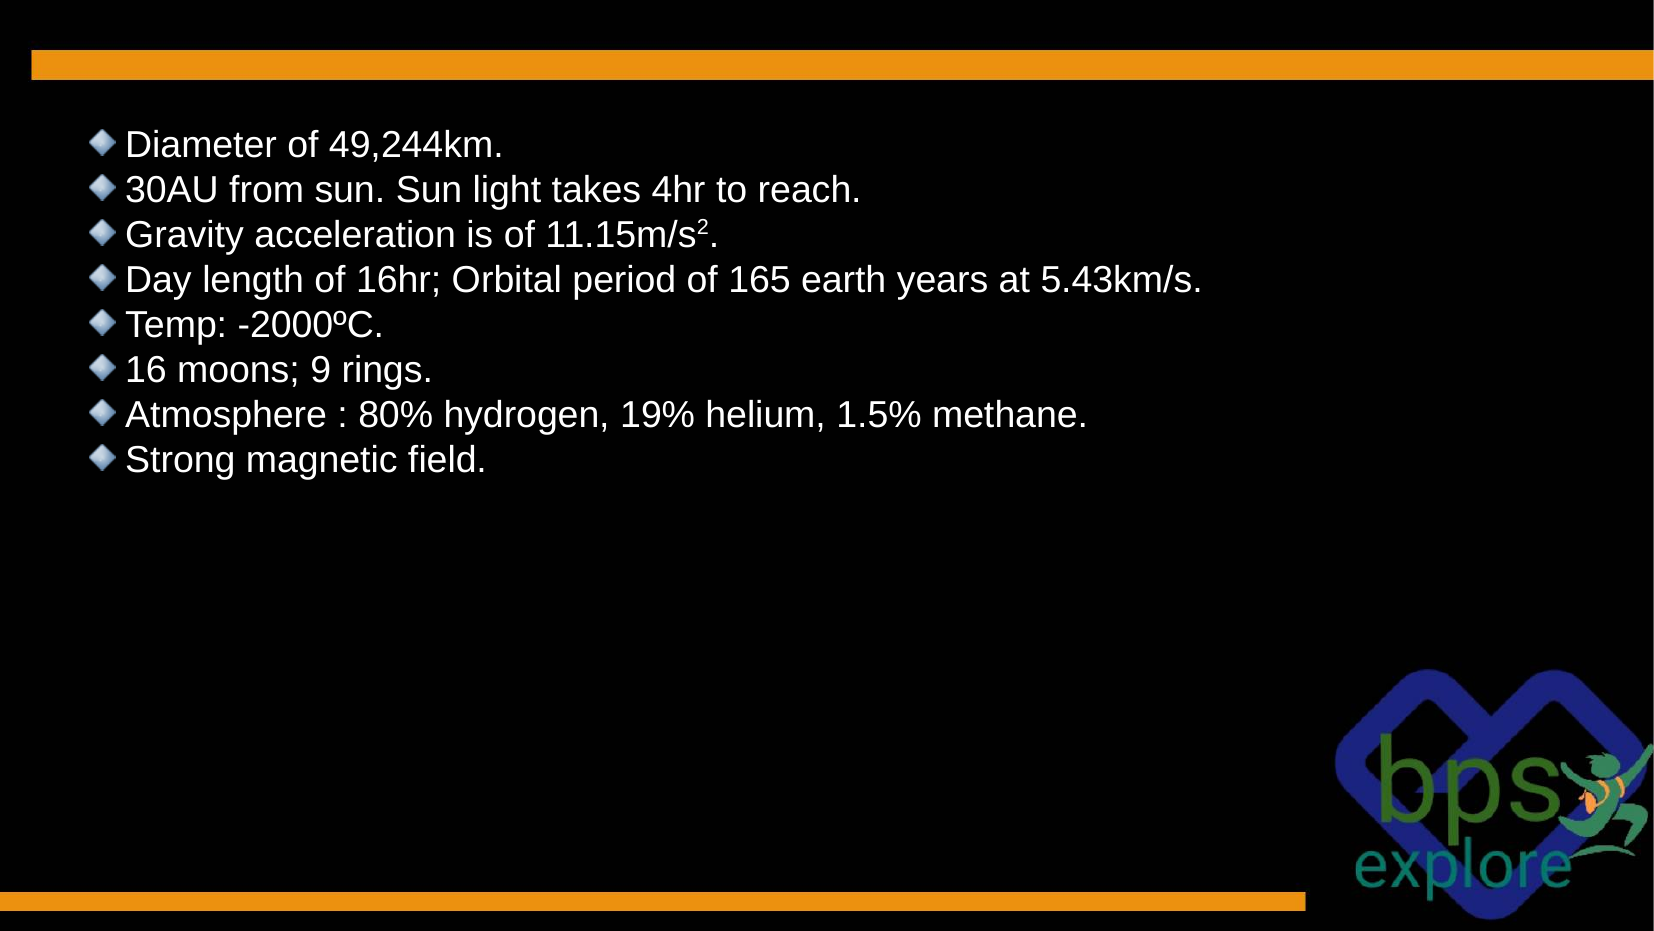

Diameter of 49,244km.
30AU from sun. Sun light takes 4hr to reach.
Gravity acceleration is of 11.15m/s2.
Day length of 16hr; Orbital period of 165 earth years at 5.43km/s.
Temp: -2000ºC.
16 moons; 9 rings.
Atmosphere : 80% hydrogen, 19% helium, 1.5% methane.
Strong magnetic field.